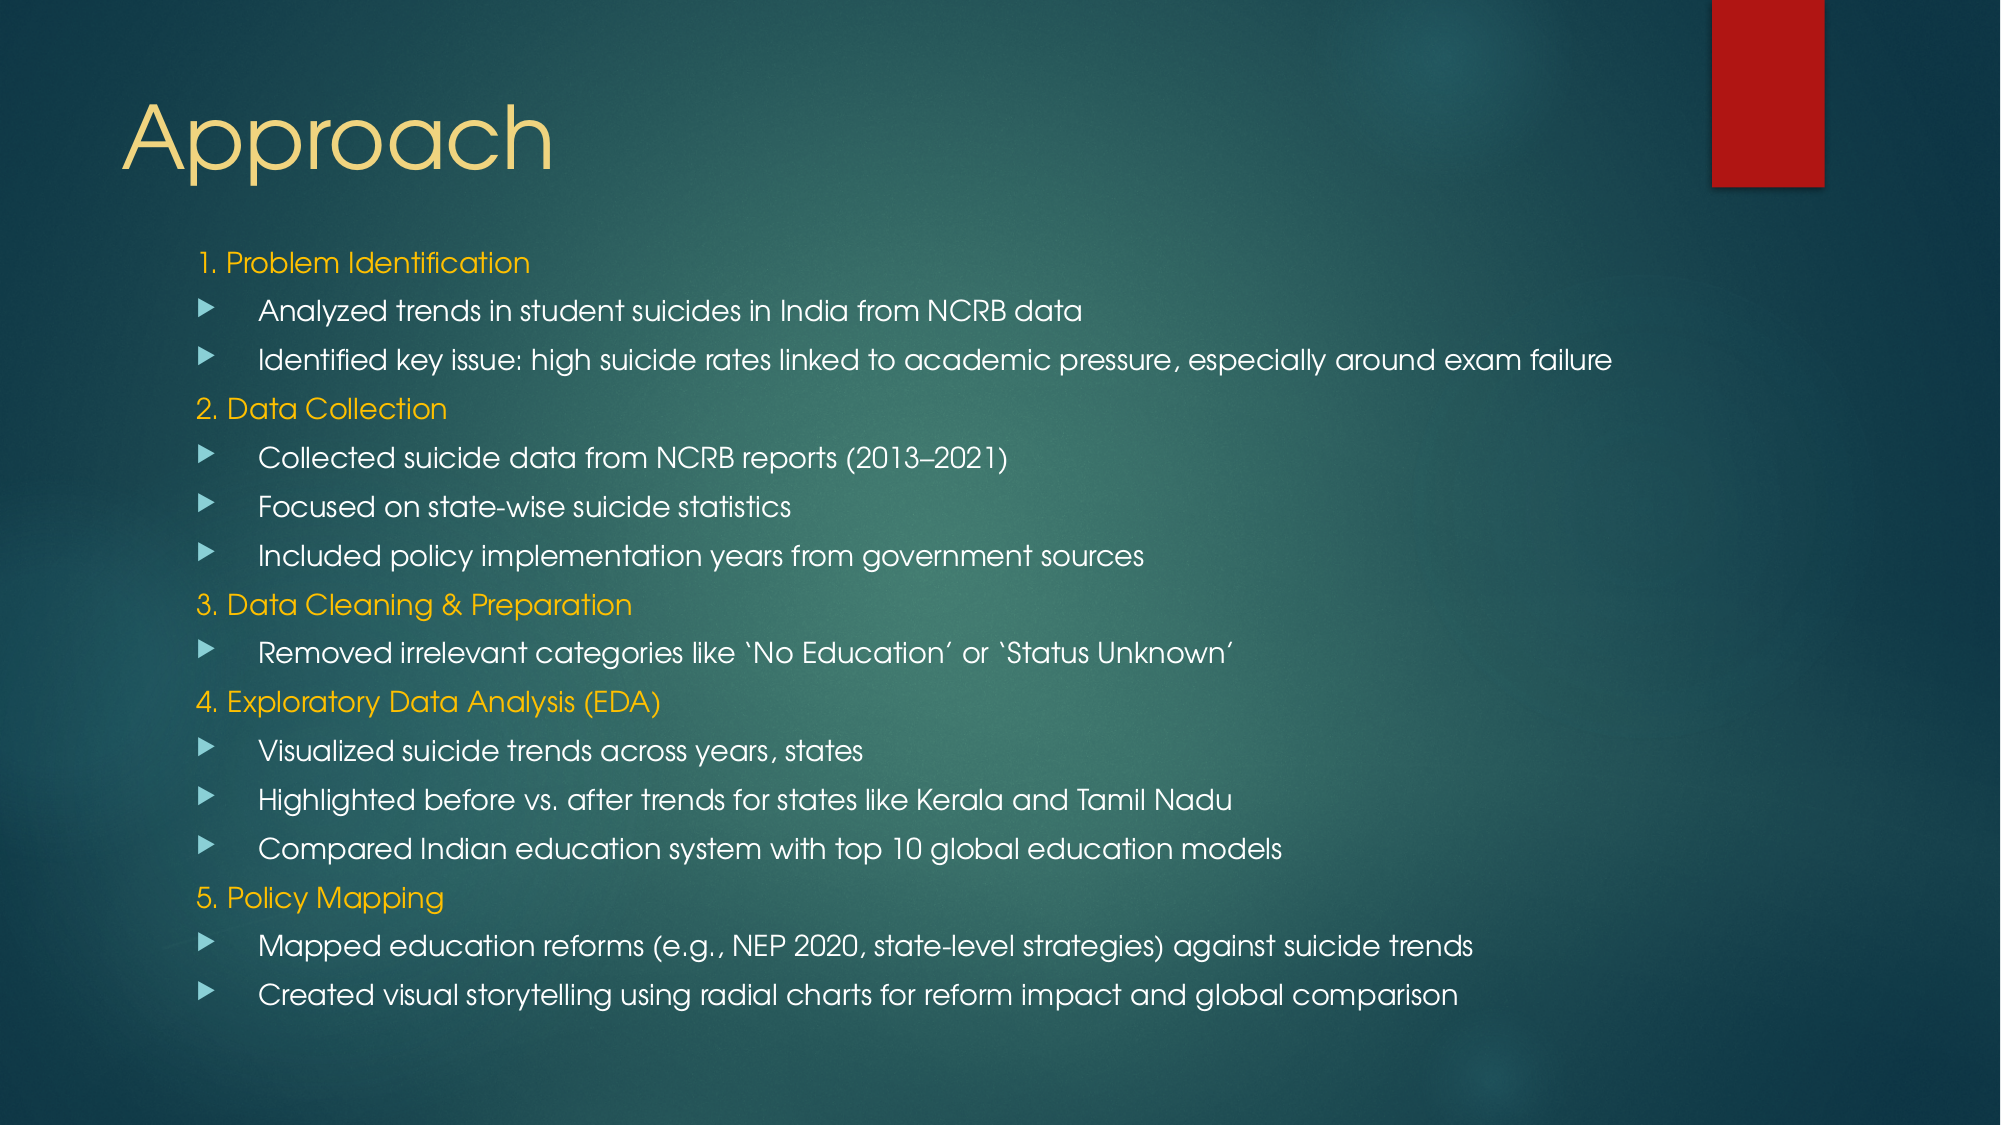

# Approach
1. Problem Identification
Analyzed trends in student suicides in India from NCRB data
Identified key issue: high suicide rates linked to academic pressure, especially around exam failure
2. Data Collection
Collected suicide data from NCRB reports (2013–2021)
Focused on state-wise suicide statistics
Included policy implementation years from government sources
3. Data Cleaning & Preparation
Removed irrelevant categories like ‘No Education’ or ‘Status Unknown’
4. Exploratory Data Analysis (EDA)
Visualized suicide trends across years, states
Highlighted before vs. after trends for states like Kerala and Tamil Nadu
Compared Indian education system with top 10 global education models
5. Policy Mapping
Mapped education reforms (e.g., NEP 2020, state-level strategies) against suicide trends
Created visual storytelling using radial charts for reform impact and global comparison